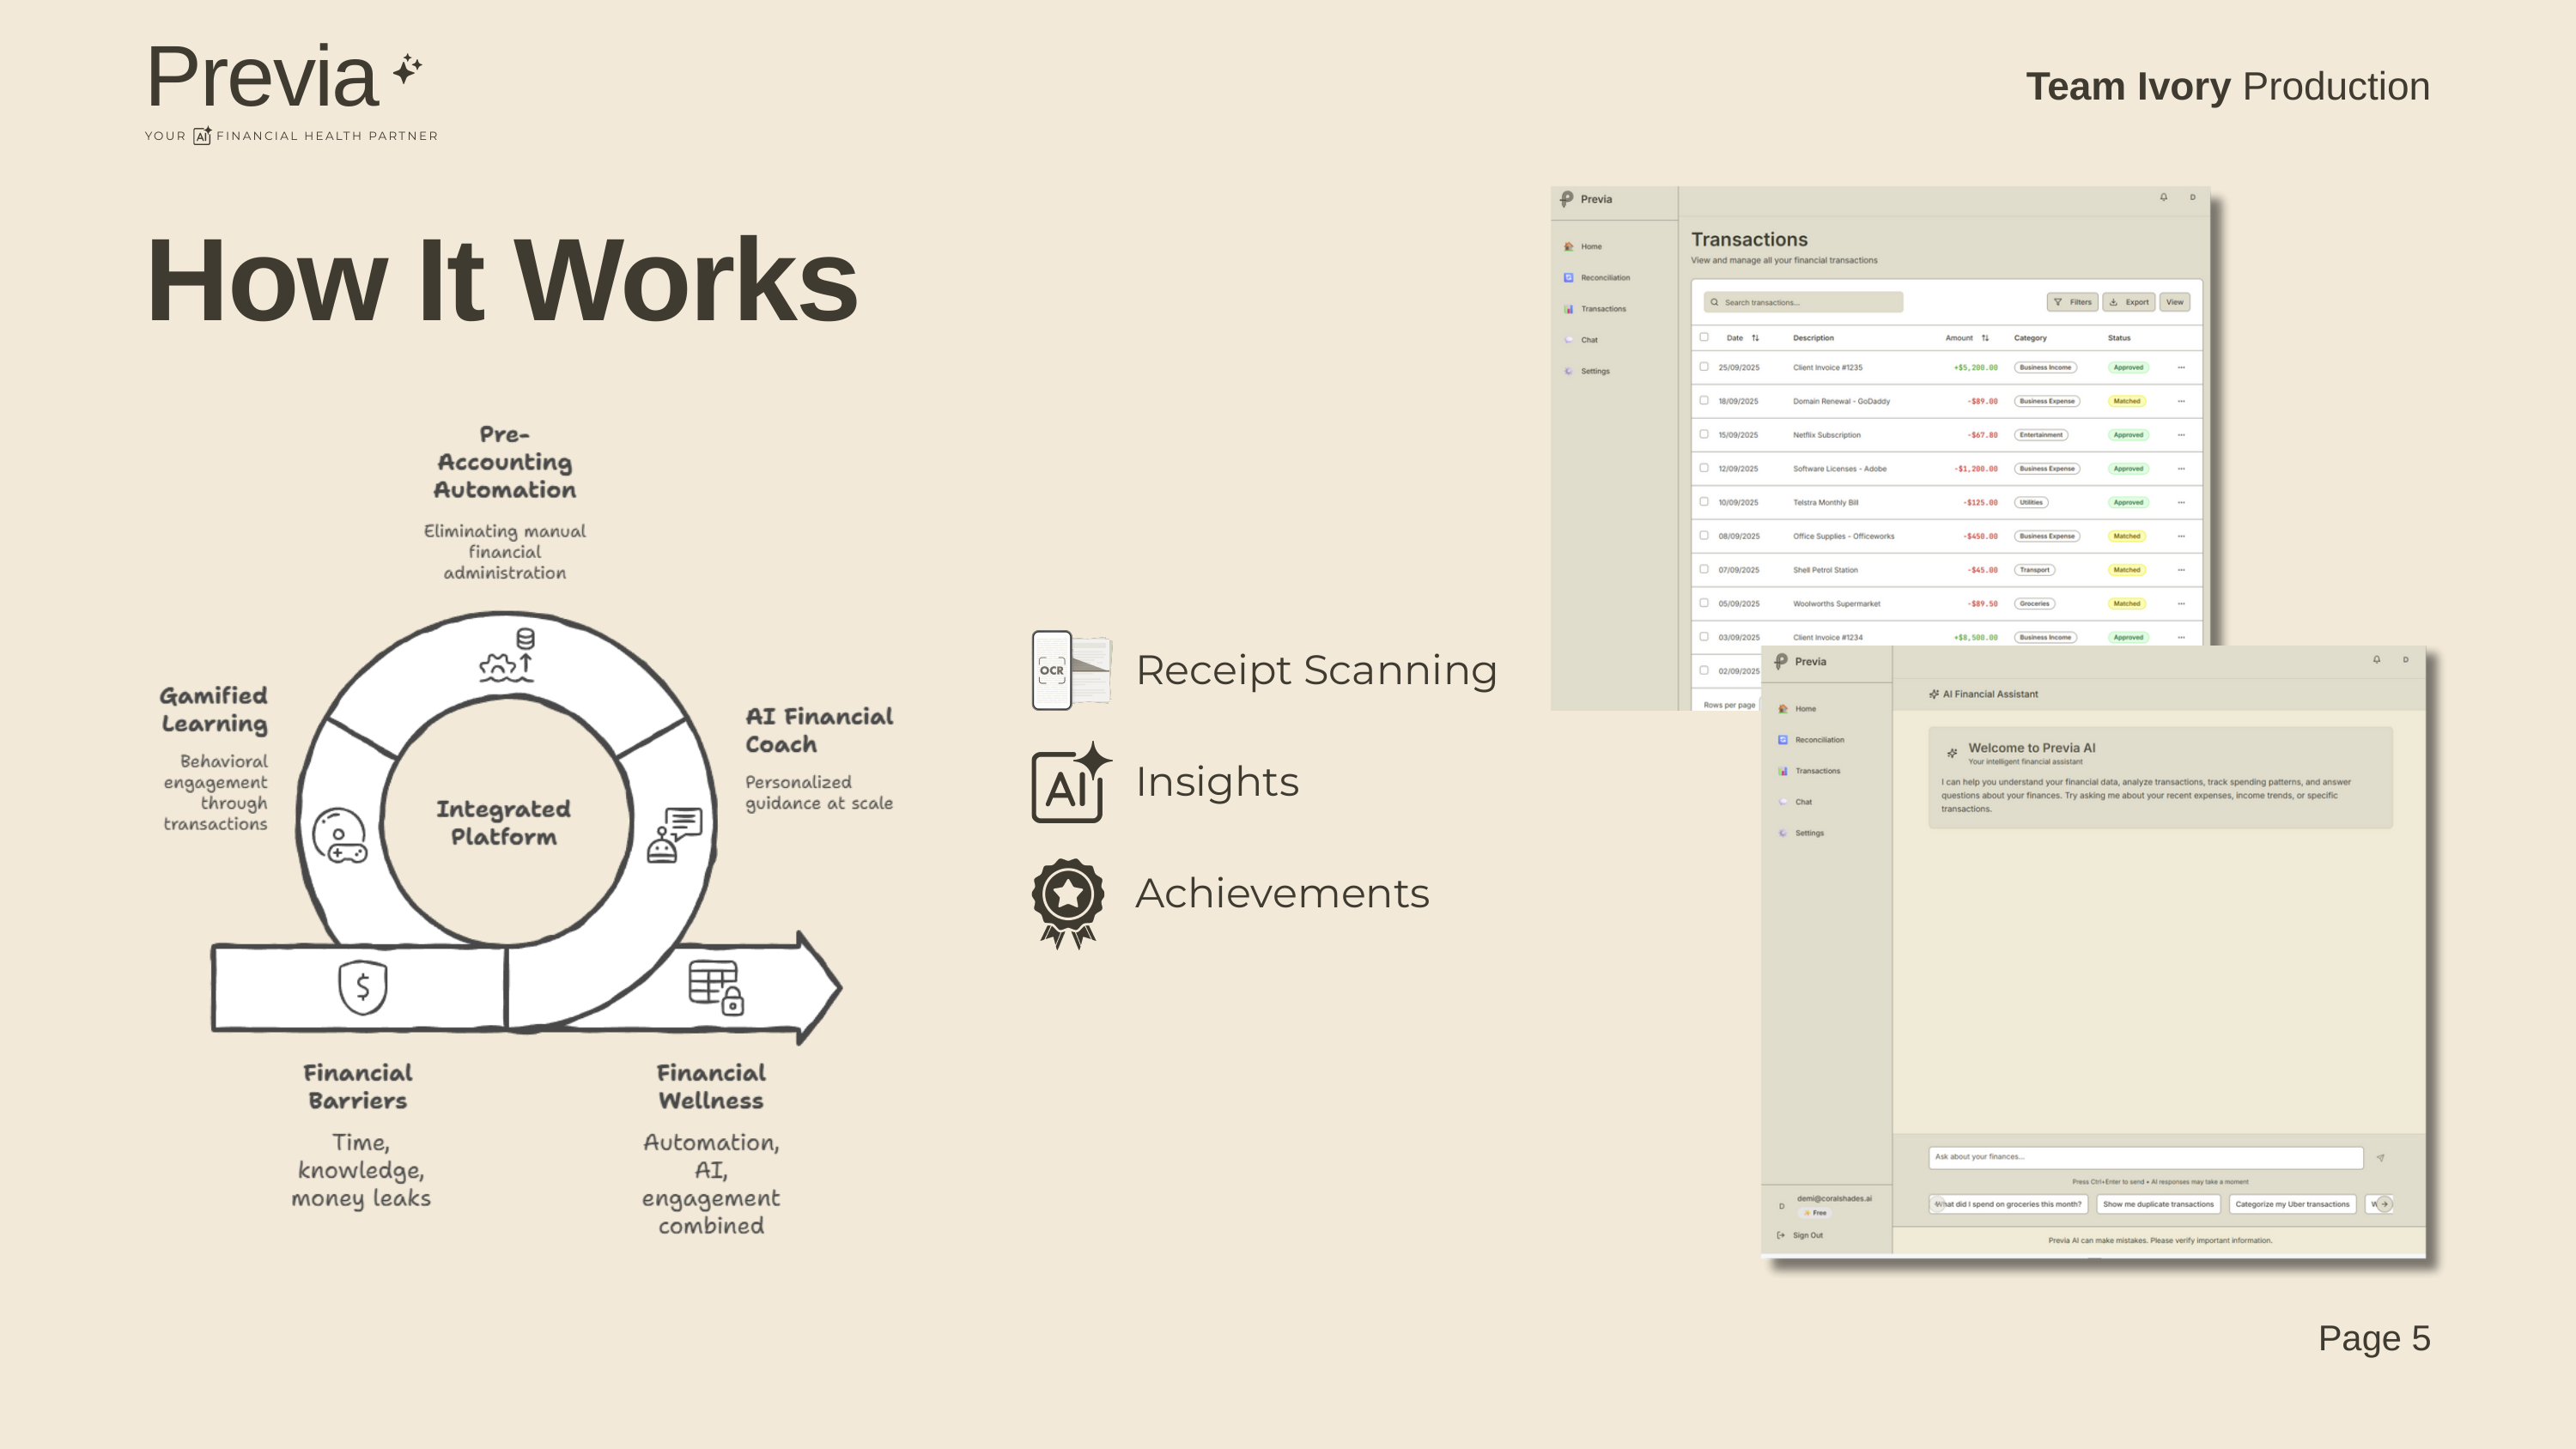

Previa

YOUR      FINANCIAL HEALTH PARTNER
Team Ivory Production

How It Works

Receipt Scanning

Insights

Achievements
Page 5